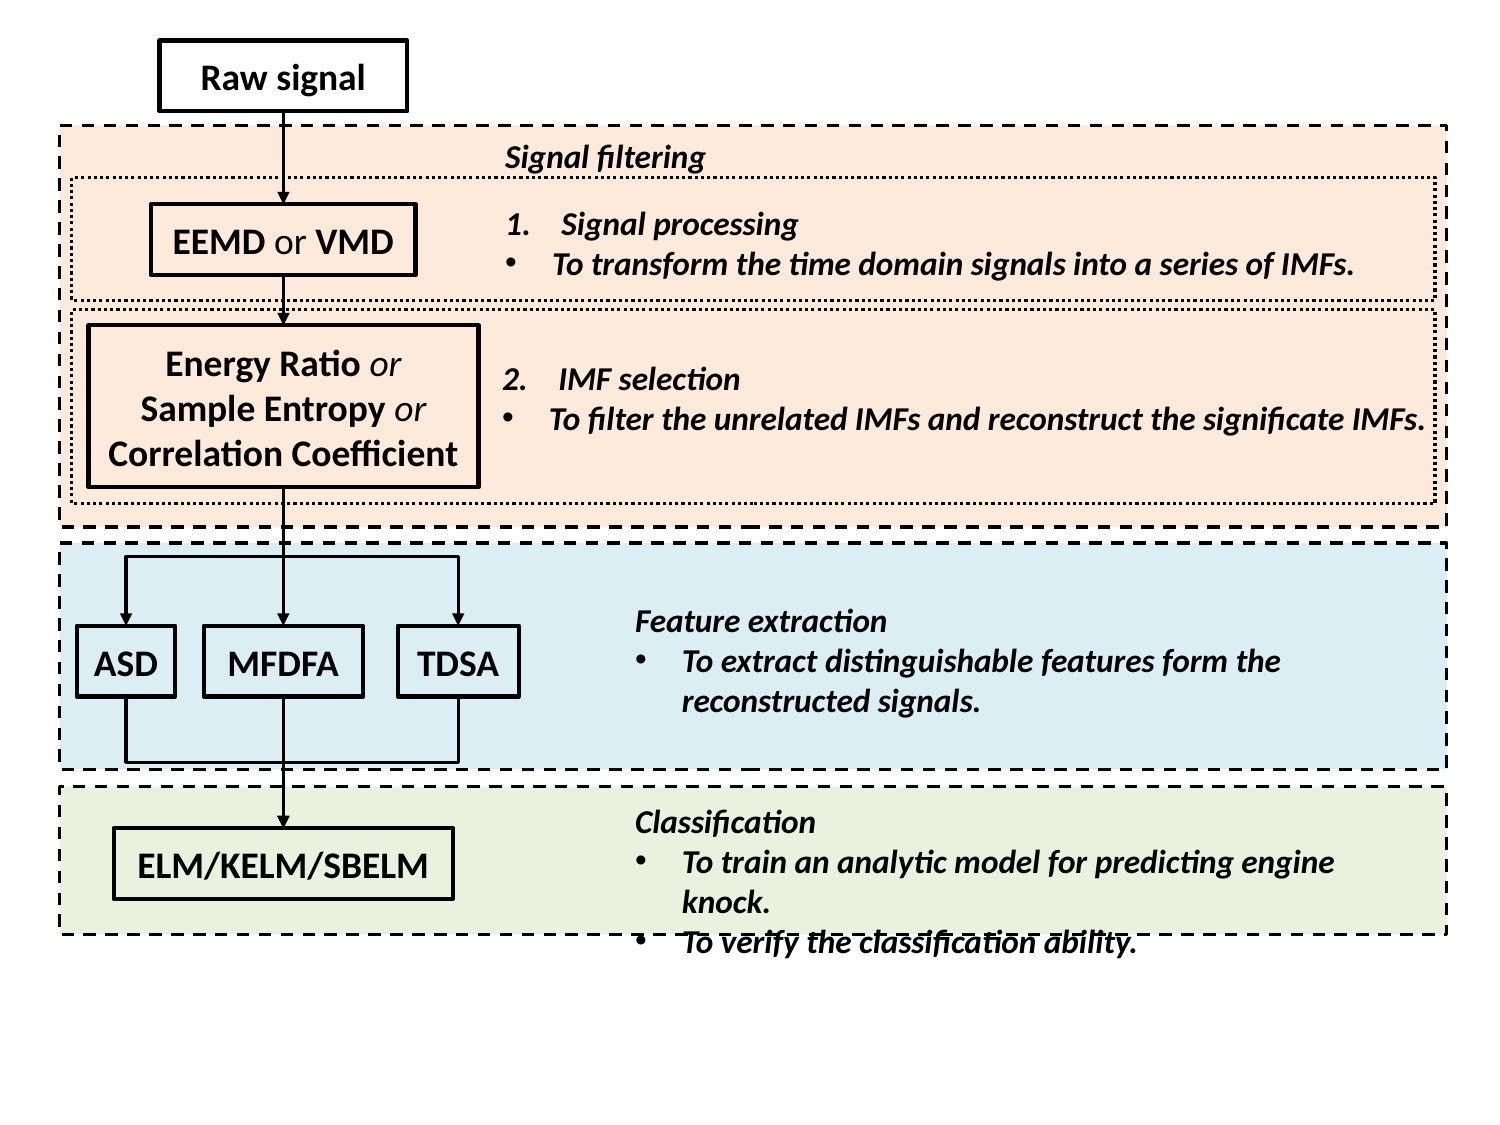

Raw signal

Signal filtering

Signal processing
To transform the time domain signals into a series of IMFs.
EEMD or VMD

Energy Ratio or
Sample Entropy or
Correlation Coefficient
IMF selection
To filter the unrelated IMFs and reconstruct the significate IMFs.

Feature extraction
To extract distinguishable features form the reconstructed signals.
ASD
MFDFA
TDSA

Classification
To train an analytic model for predicting engine knock.
To verify the classification ability.
ELM/KELM/SBELM